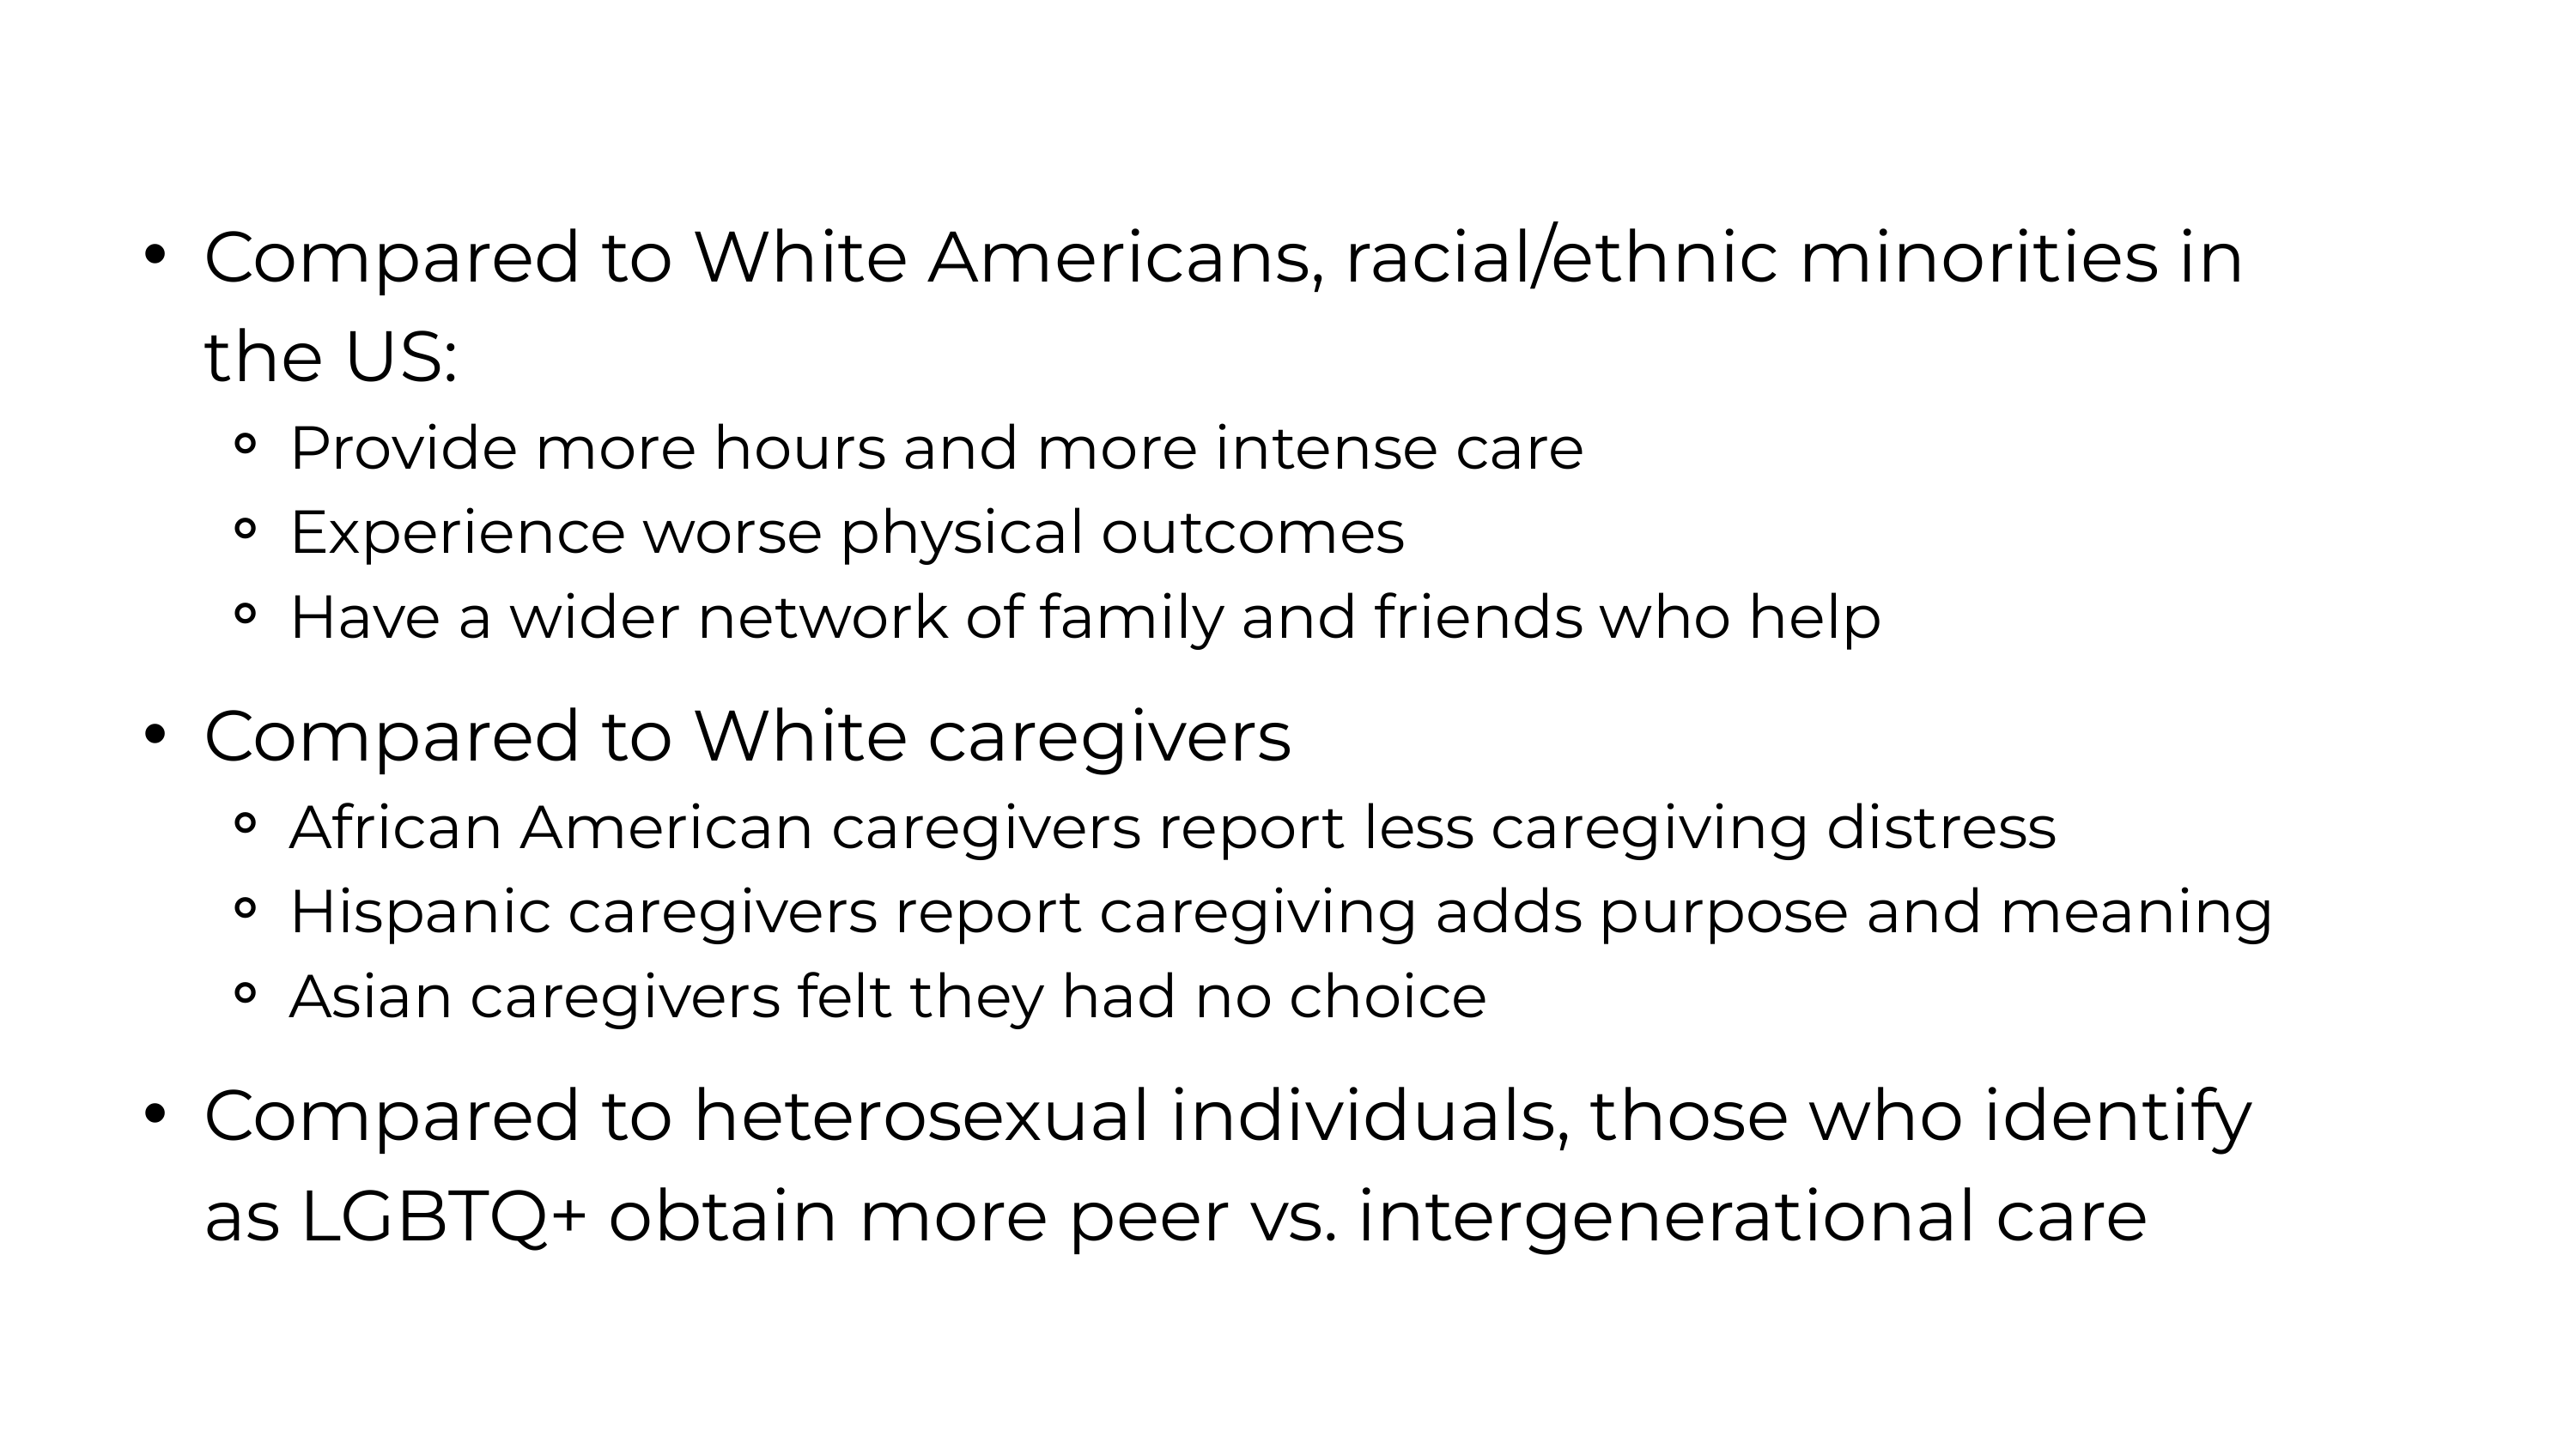

Compared to White Americans, racial/ethnic minorities in the US:
Provide more hours and more intense care
Experience worse physical outcomes
Have a wider network of family and friends who help

Compared to White caregivers
African American caregivers report less caregiving distress
Hispanic caregivers report caregiving adds purpose and meaning
Asian caregivers felt they had no choice

Compared to heterosexual individuals, those who identify as LGBTQ+ obtain more peer vs. intergenerational care